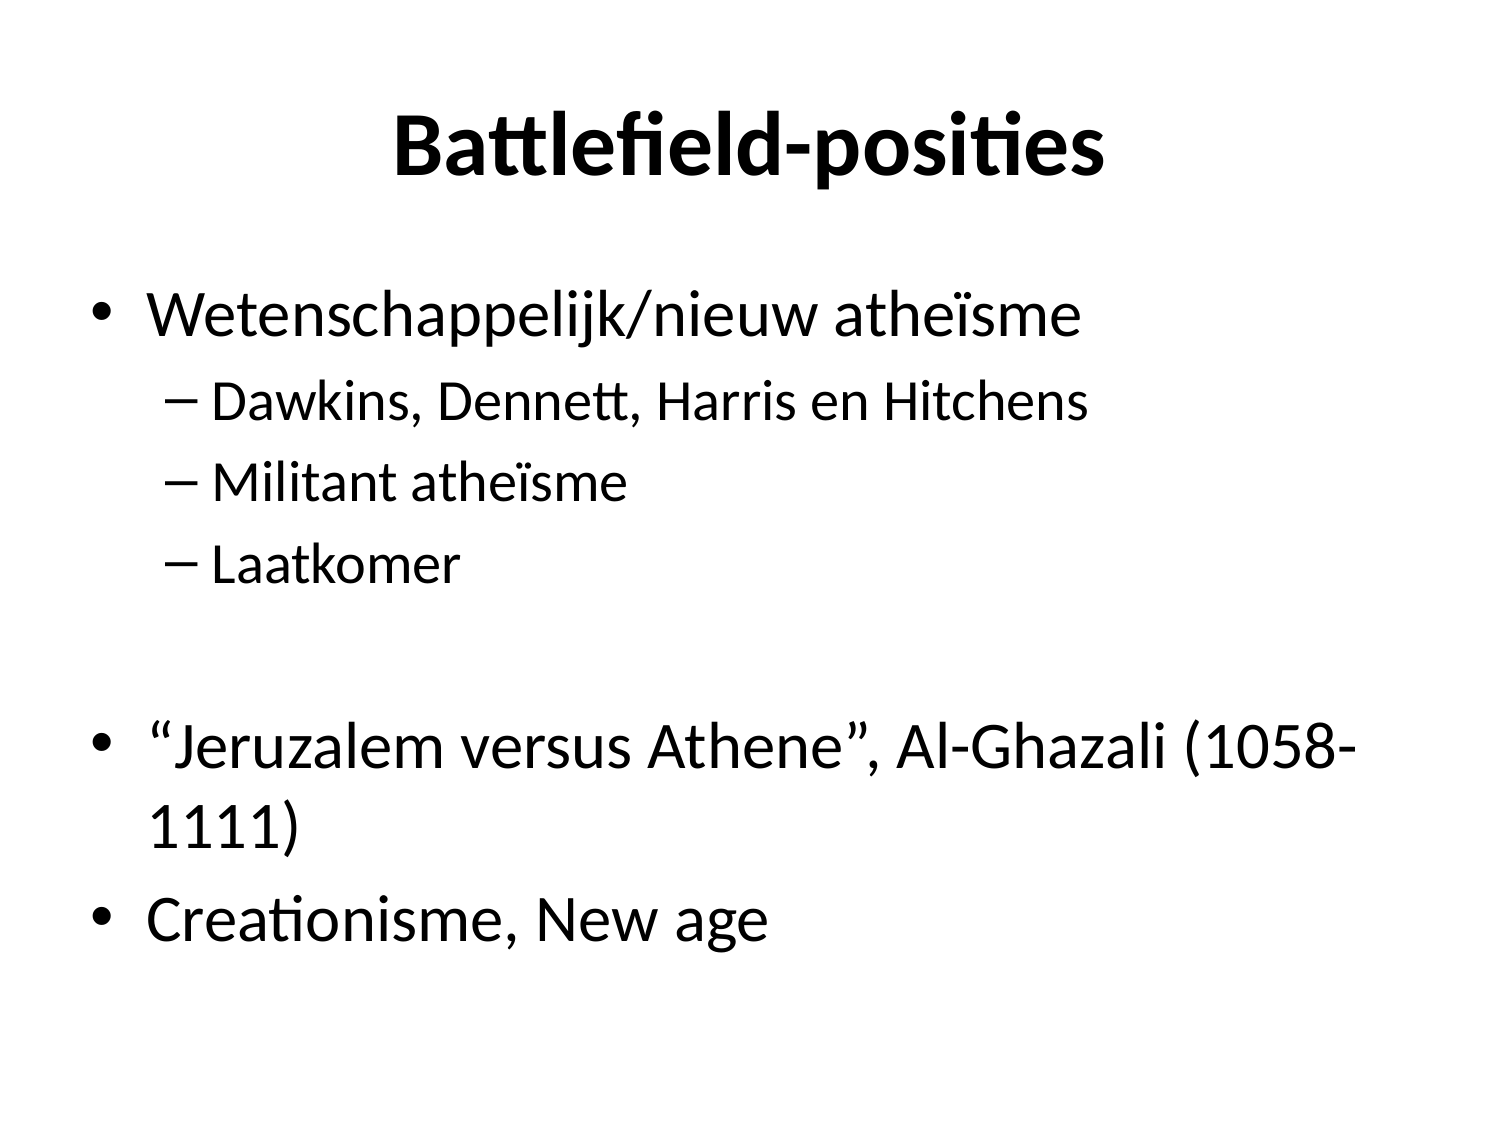

# Battlefield-posities
Wetenschappelijk/nieuw atheïsme
Dawkins, Dennett, Harris en Hitchens
Militant atheïsme
Laatkomer

“Jeruzalem versus Athene”, Al-Ghazali (1058-1111)
Creationisme, New age